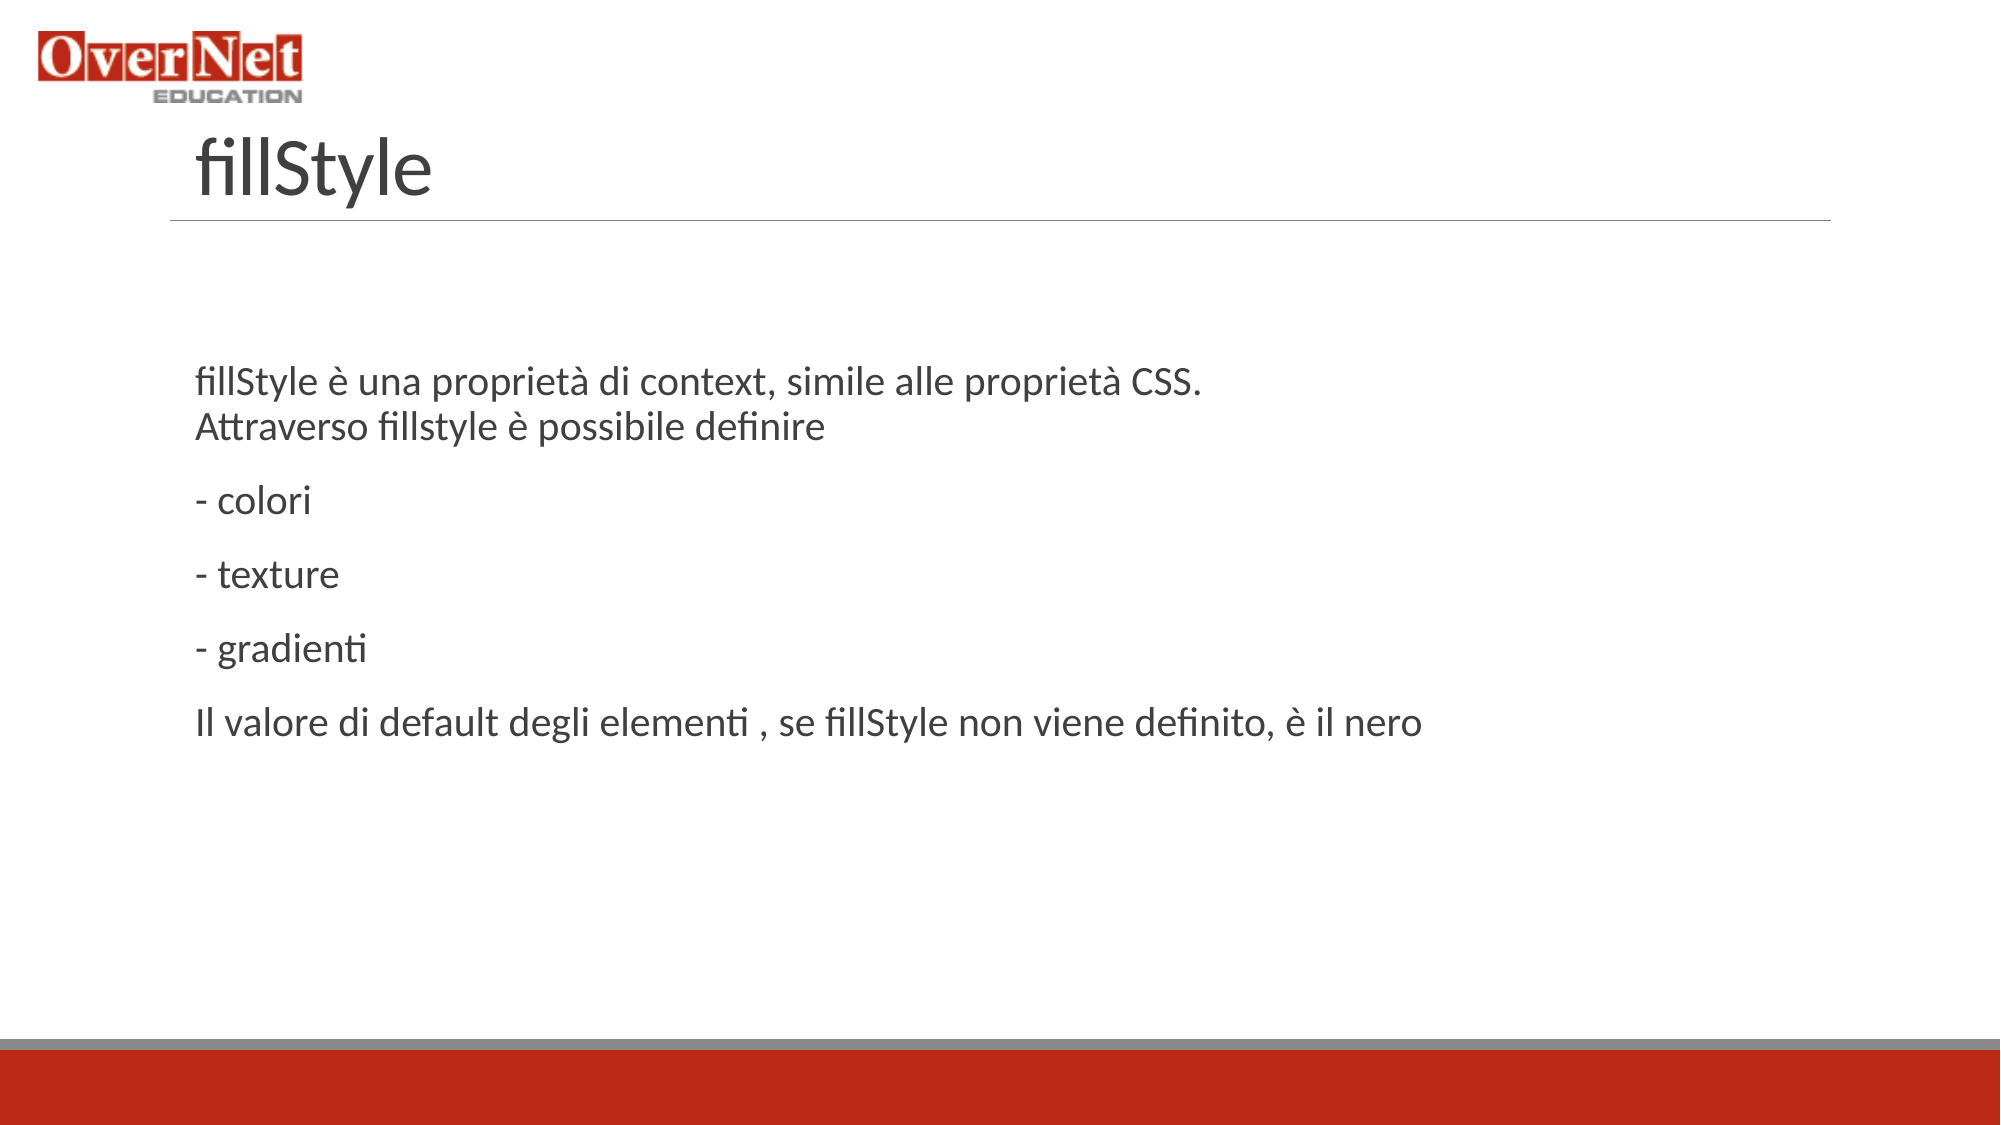

# fillStyle
fillStyle è una proprietà di context, simile alle proprietà CSS.
Attraverso fillstyle è possibile definire
- colori
- texture
- gradienti
Il valore di default degli elementi , se fillStyle non viene definito, è il nero